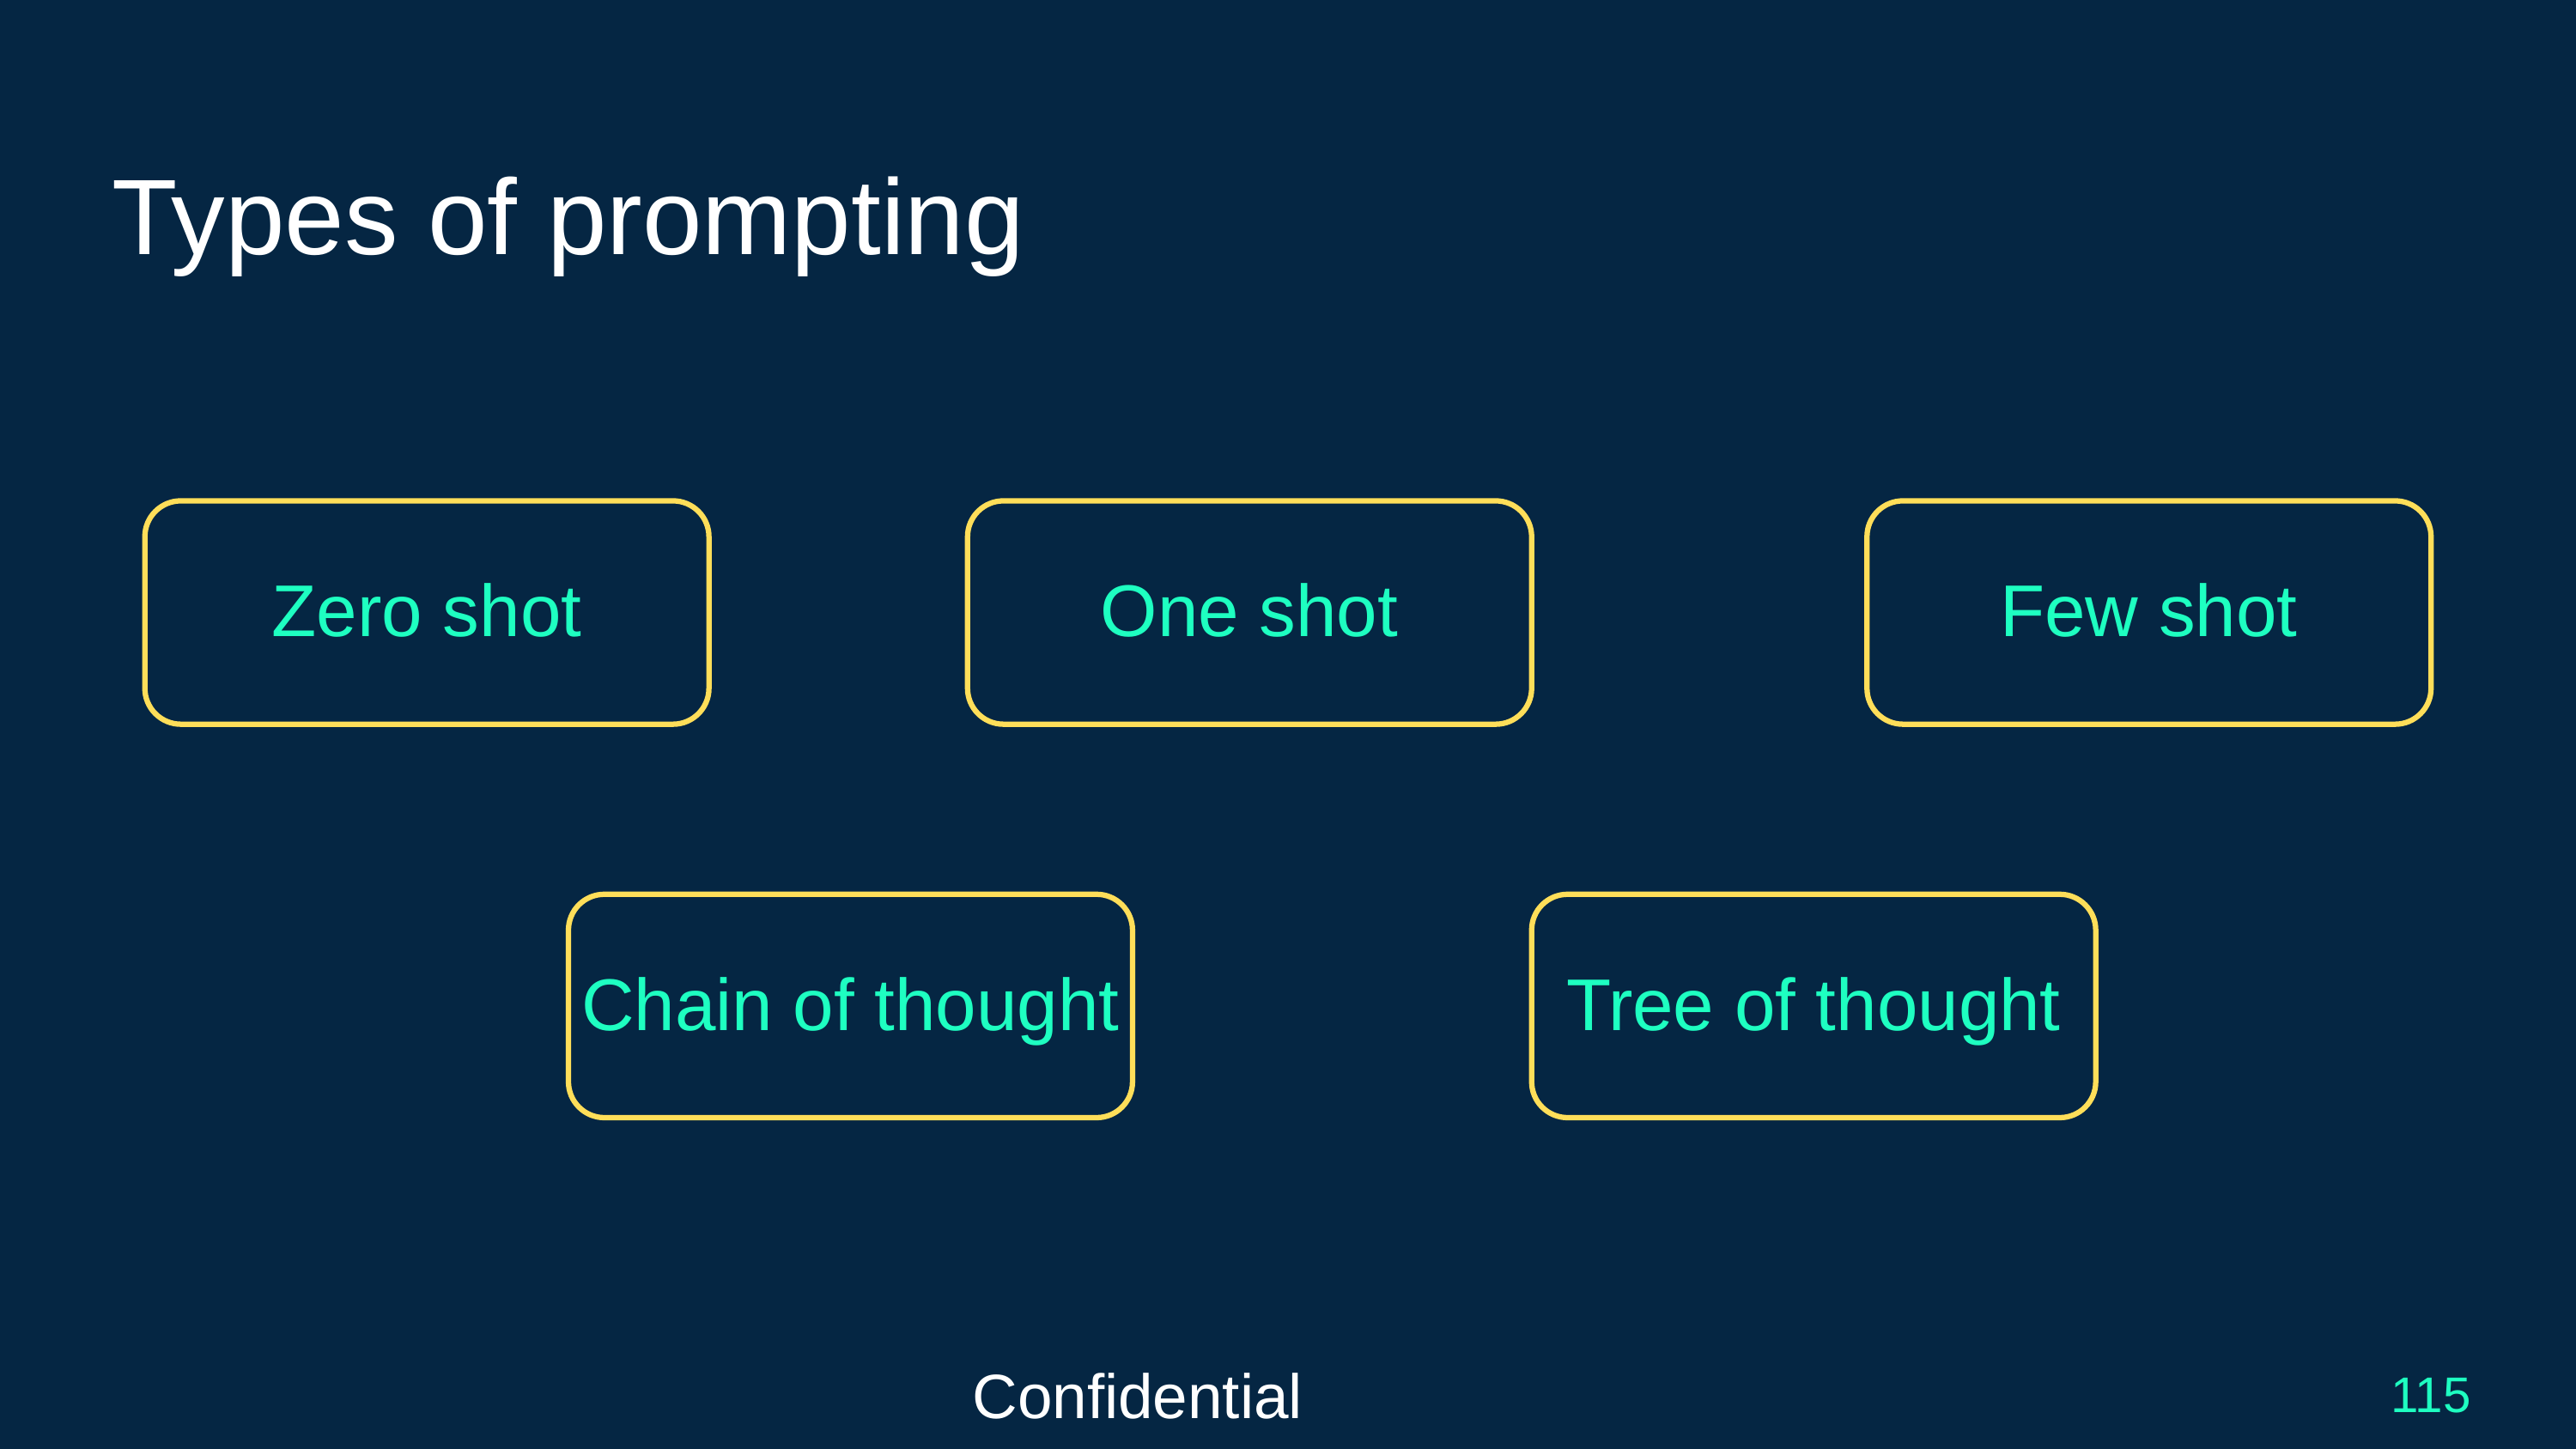

Types of prompting

Zero shot

One shot

Few shot

Chain of thought

Tree of thought
Confidential
115